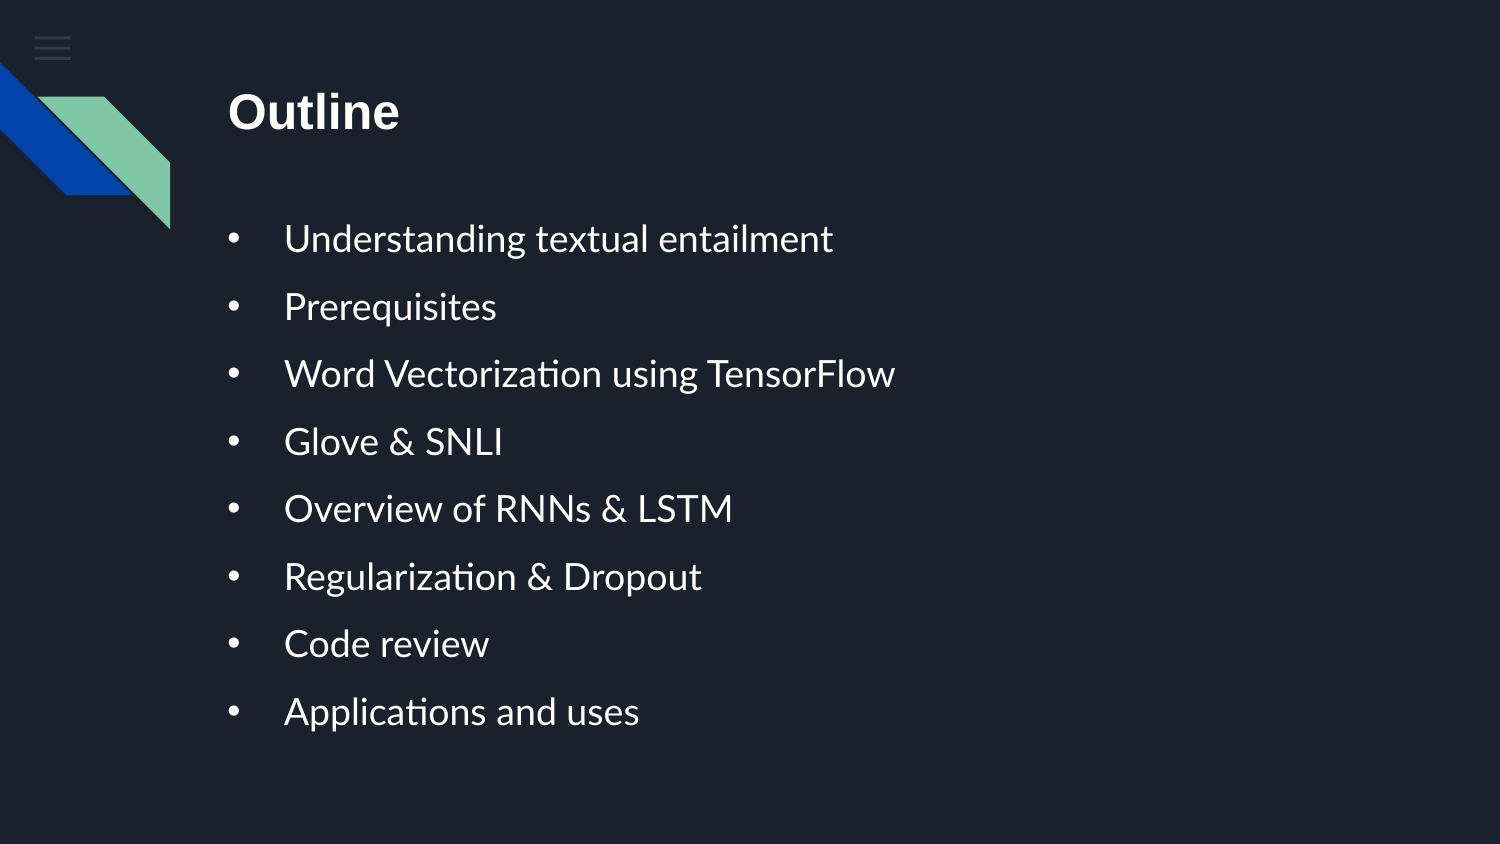

# Outline
Understanding textual entailment
Prerequisites
Word Vectorization using TensorFlow
Glove & SNLI
Overview of RNNs & LSTM
Regularization & Dropout
Code review
Applications and uses